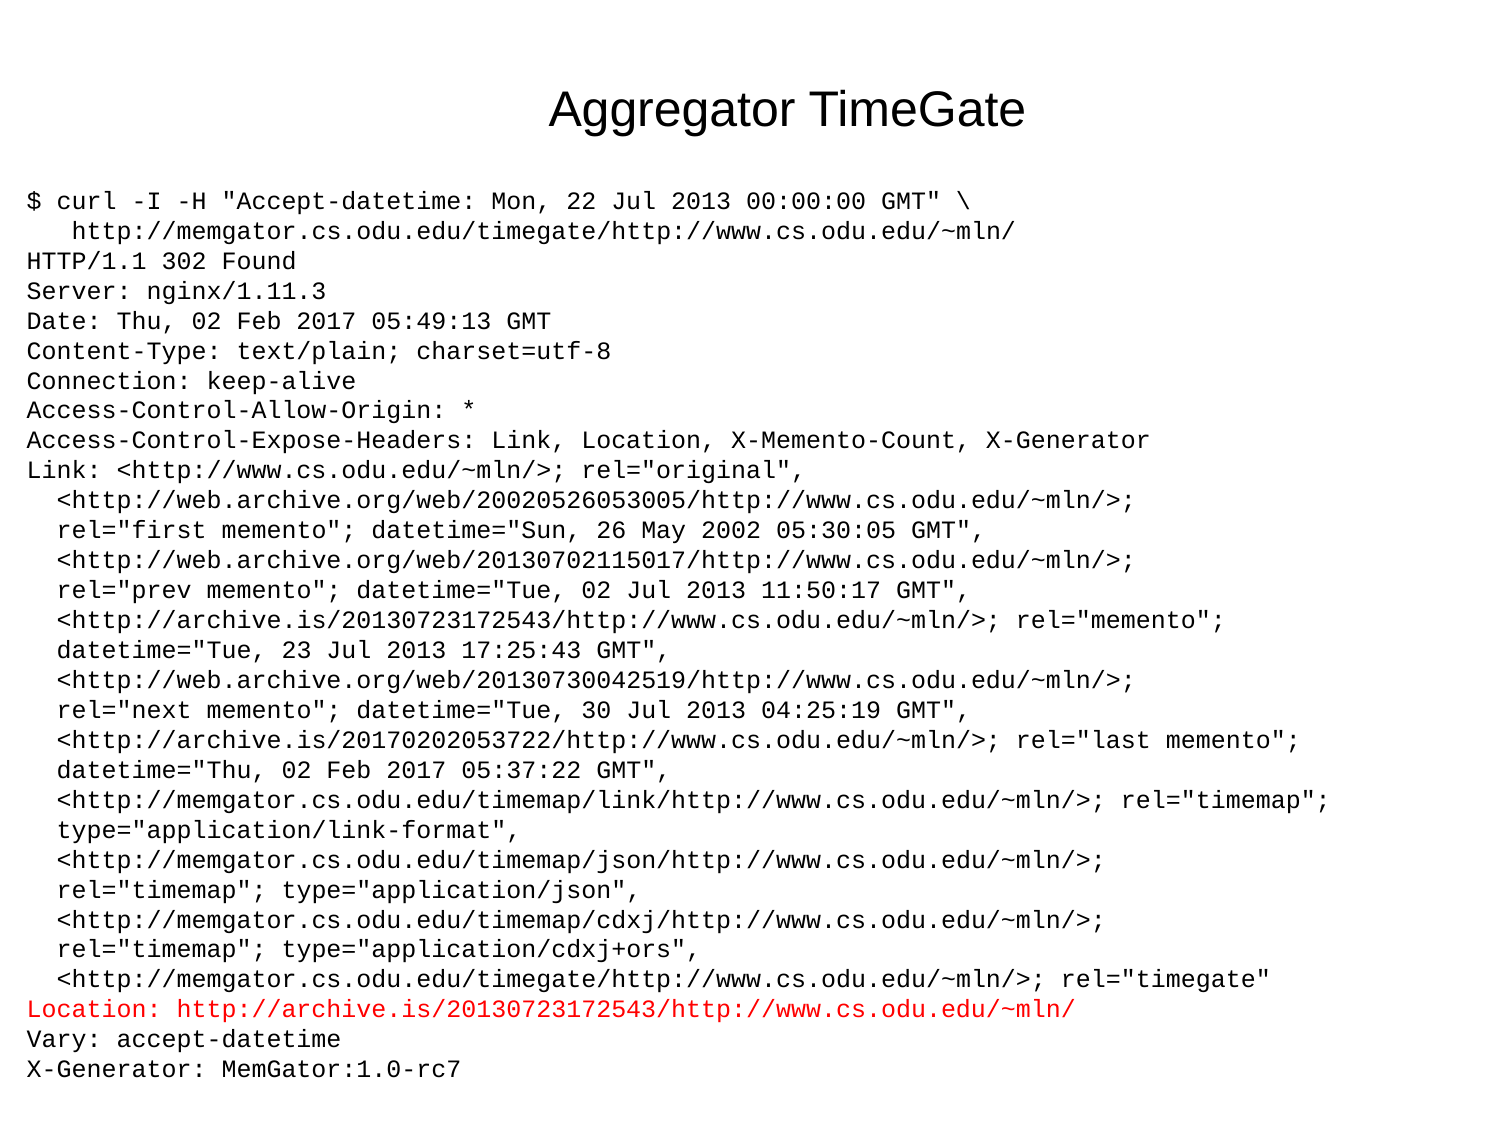

Aggregator TimeGate
$ curl -I -H "Accept-datetime: Mon, 22 Jul 2013 00:00:00 GMT" \
   http://memgator.cs.odu.edu/timegate/http://www.cs.odu.edu/~mln/
HTTP/1.1 302 Found
Server: nginx/1.11.3
Date: Thu, 02 Feb 2017 05:49:13 GMT
Content-Type: text/plain; charset=utf-8
Connection: keep-alive
Access-Control-Allow-Origin: *
Access-Control-Expose-Headers: Link, Location, X-Memento-Count, X-Generator
Link: <http://www.cs.odu.edu/~mln/>; rel="original",
  <http://web.archive.org/web/20020526053005/http://www.cs.odu.edu/~mln/>;
  rel="first memento"; datetime="Sun, 26 May 2002 05:30:05 GMT",
  <http://web.archive.org/web/20130702115017/http://www.cs.odu.edu/~mln/>;
  rel="prev memento"; datetime="Tue, 02 Jul 2013 11:50:17 GMT",
  <http://archive.is/20130723172543/http://www.cs.odu.edu/~mln/>; rel="memento";
  datetime="Tue, 23 Jul 2013 17:25:43 GMT",
  <http://web.archive.org/web/20130730042519/http://www.cs.odu.edu/~mln/>;
  rel="next memento"; datetime="Tue, 30 Jul 2013 04:25:19 GMT",
  <http://archive.is/20170202053722/http://www.cs.odu.edu/~mln/>; rel="last memento";
  datetime="Thu, 02 Feb 2017 05:37:22 GMT",
  <http://memgator.cs.odu.edu/timemap/link/http://www.cs.odu.edu/~mln/>; rel="timemap";
  type="application/link-format",
  <http://memgator.cs.odu.edu/timemap/json/http://www.cs.odu.edu/~mln/>;
  rel="timemap"; type="application/json",
  <http://memgator.cs.odu.edu/timemap/cdxj/http://www.cs.odu.edu/~mln/>;
  rel="timemap"; type="application/cdxj+ors",
  <http://memgator.cs.odu.edu/timegate/http://www.cs.odu.edu/~mln/>; rel="timegate"
Location: http://archive.is/20130723172543/http://www.cs.odu.edu/~mln/
Vary: accept-datetime
X-Generator: MemGator:1.0-rc7